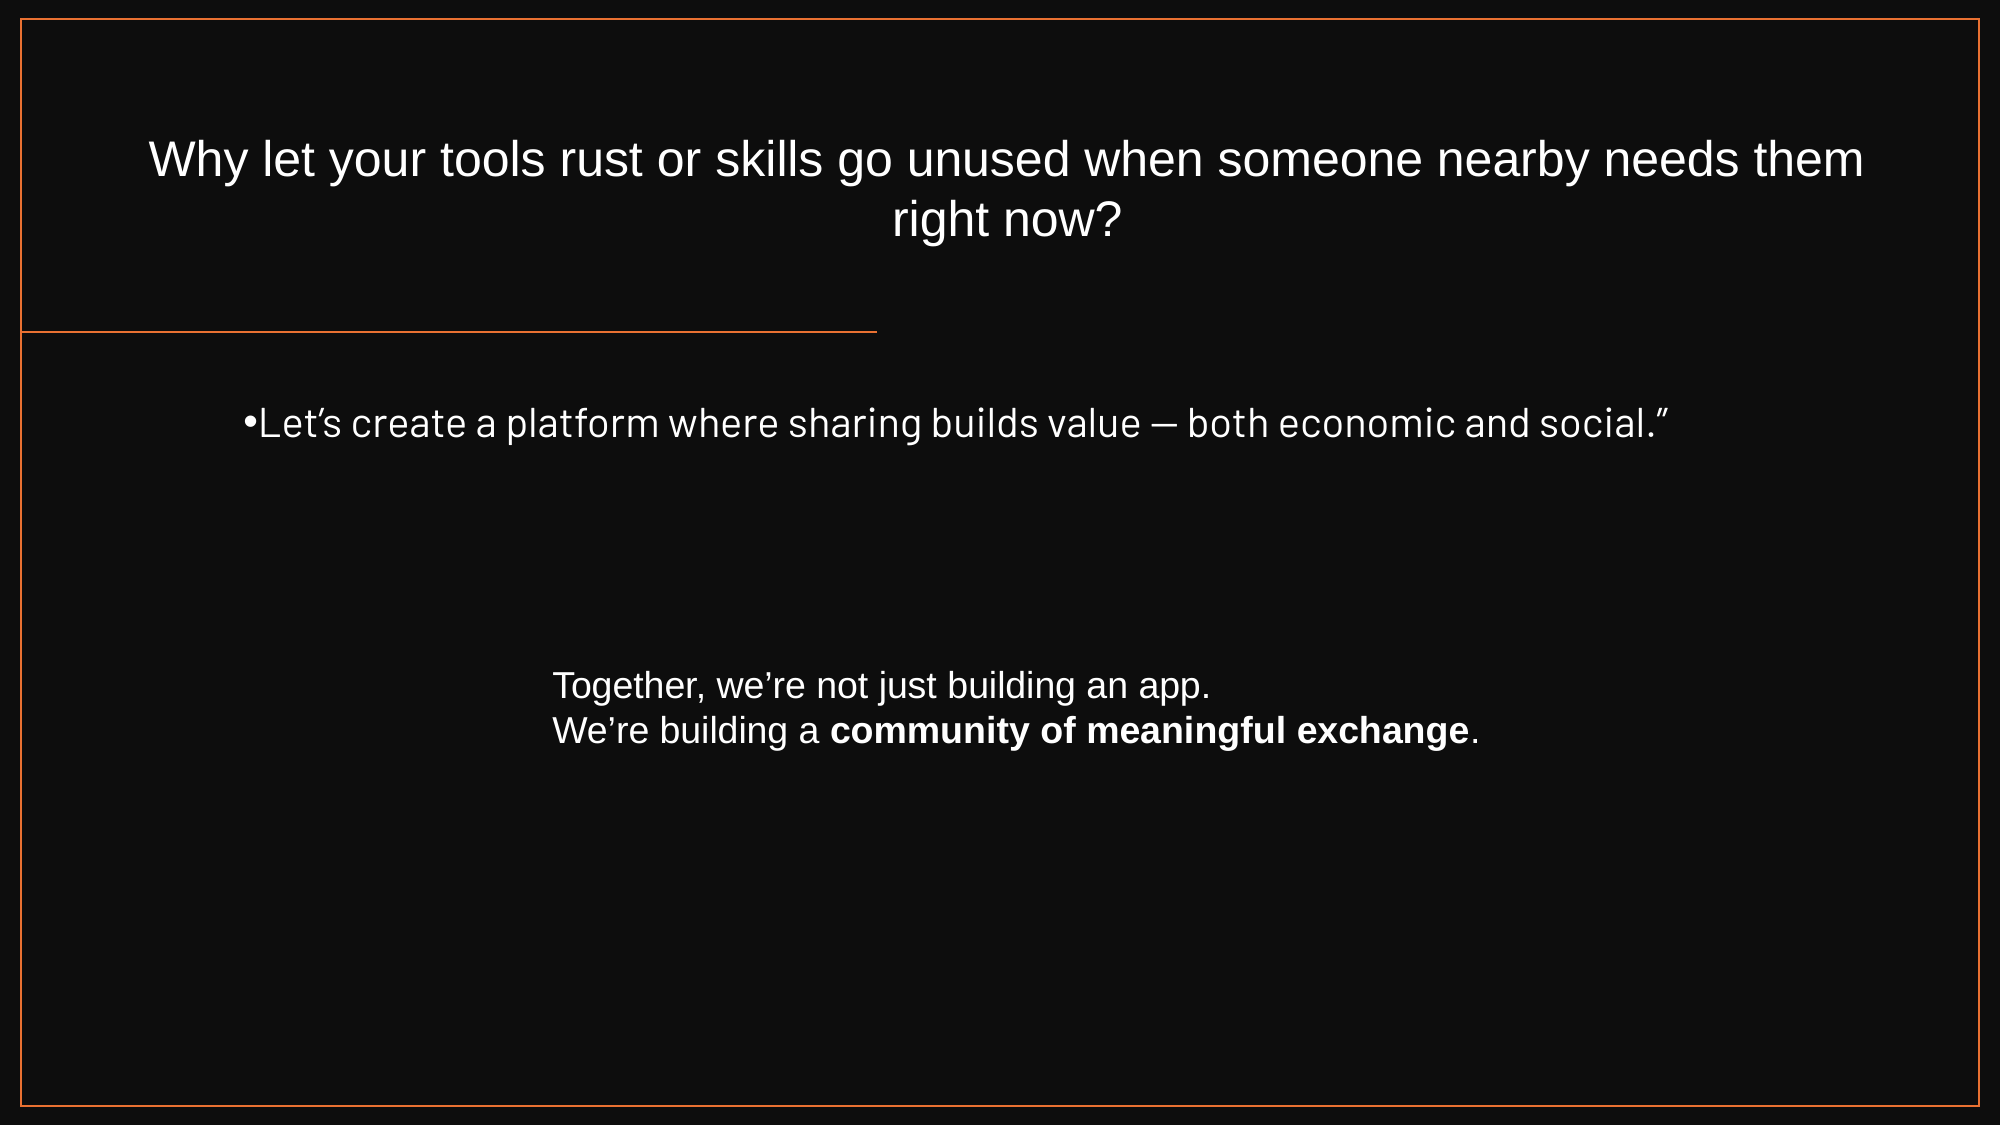

Why let your tools rust or skills go unused when someone nearby needs them right now?
Let’s create a platform where sharing builds value — both economic and social.”

Together, we’re not just building an app.
We’re building a community of meaningful exchange.